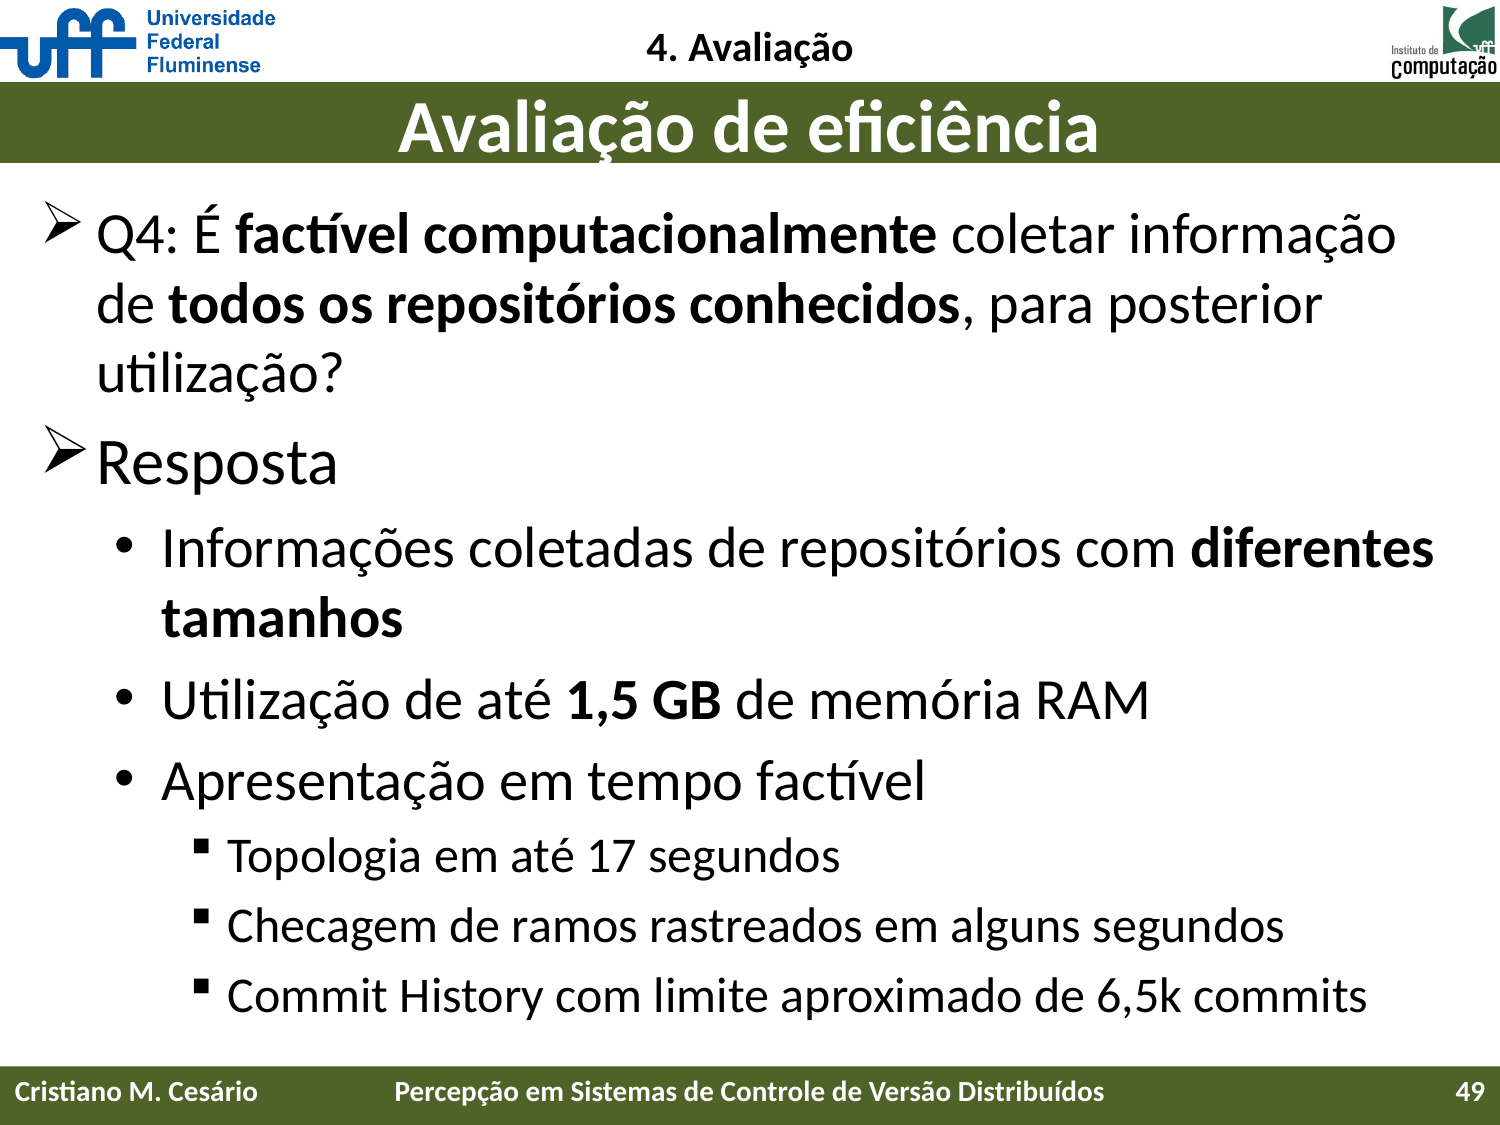

4. Avaliação
# Avaliação de eficiência
Q4: É factível computacionalmente coletar informação de todos os repositórios conhecidos, para posterior utilização?
Resposta
Informações coletadas de repositórios com diferentes tamanhos
Utilização de até 1,5 GB de memória RAM
Apresentação em tempo factível
Topologia em até 17 segundos
Checagem de ramos rastreados em alguns segundos
Commit History com limite aproximado de 6,5k commits

Cristiano M. Cesário
Percepção em Sistemas de Controle de Versão Distribuídos
49